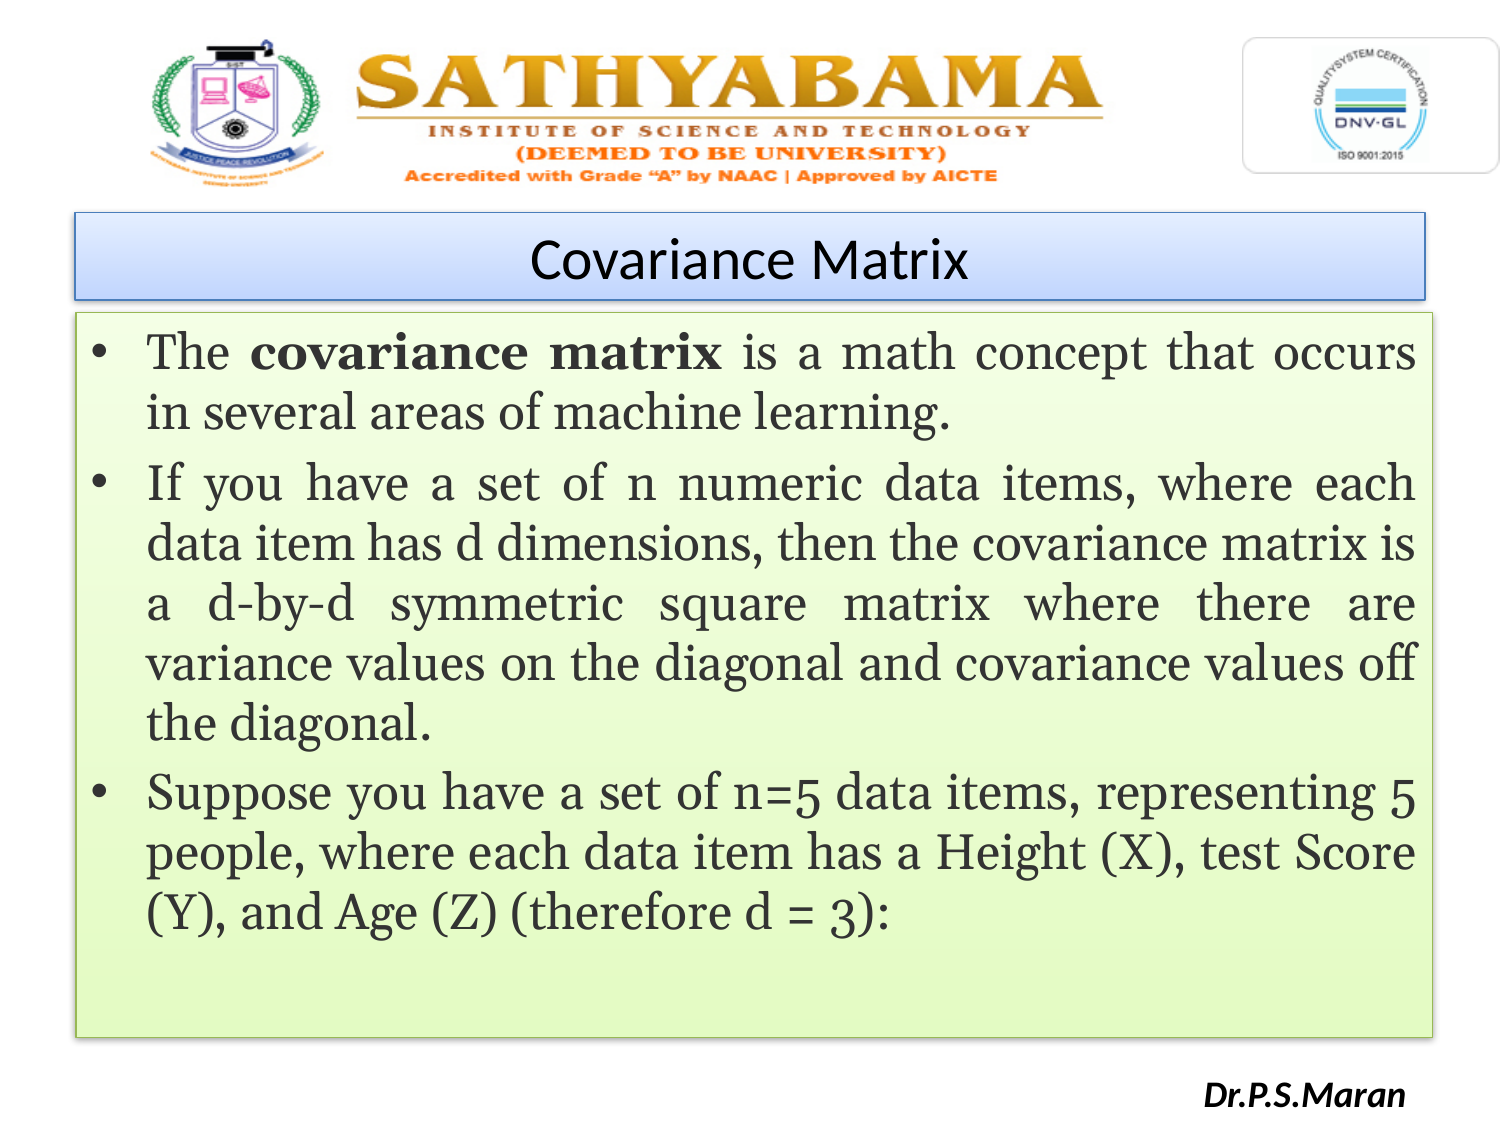

Covariance Matrix
The covariance matrix is a math concept that occurs in several areas of machine learning.
If you have a set of n numeric data items, where each data item has d dimensions, then the covariance matrix is a d-by-d symmetric square matrix where there are variance values on the diagonal and covariance values off the diagonal.
Suppose you have a set of n=5 data items, representing 5 people, where each data item has a Height (X), test Score (Y), and Age (Z) (therefore d = 3):